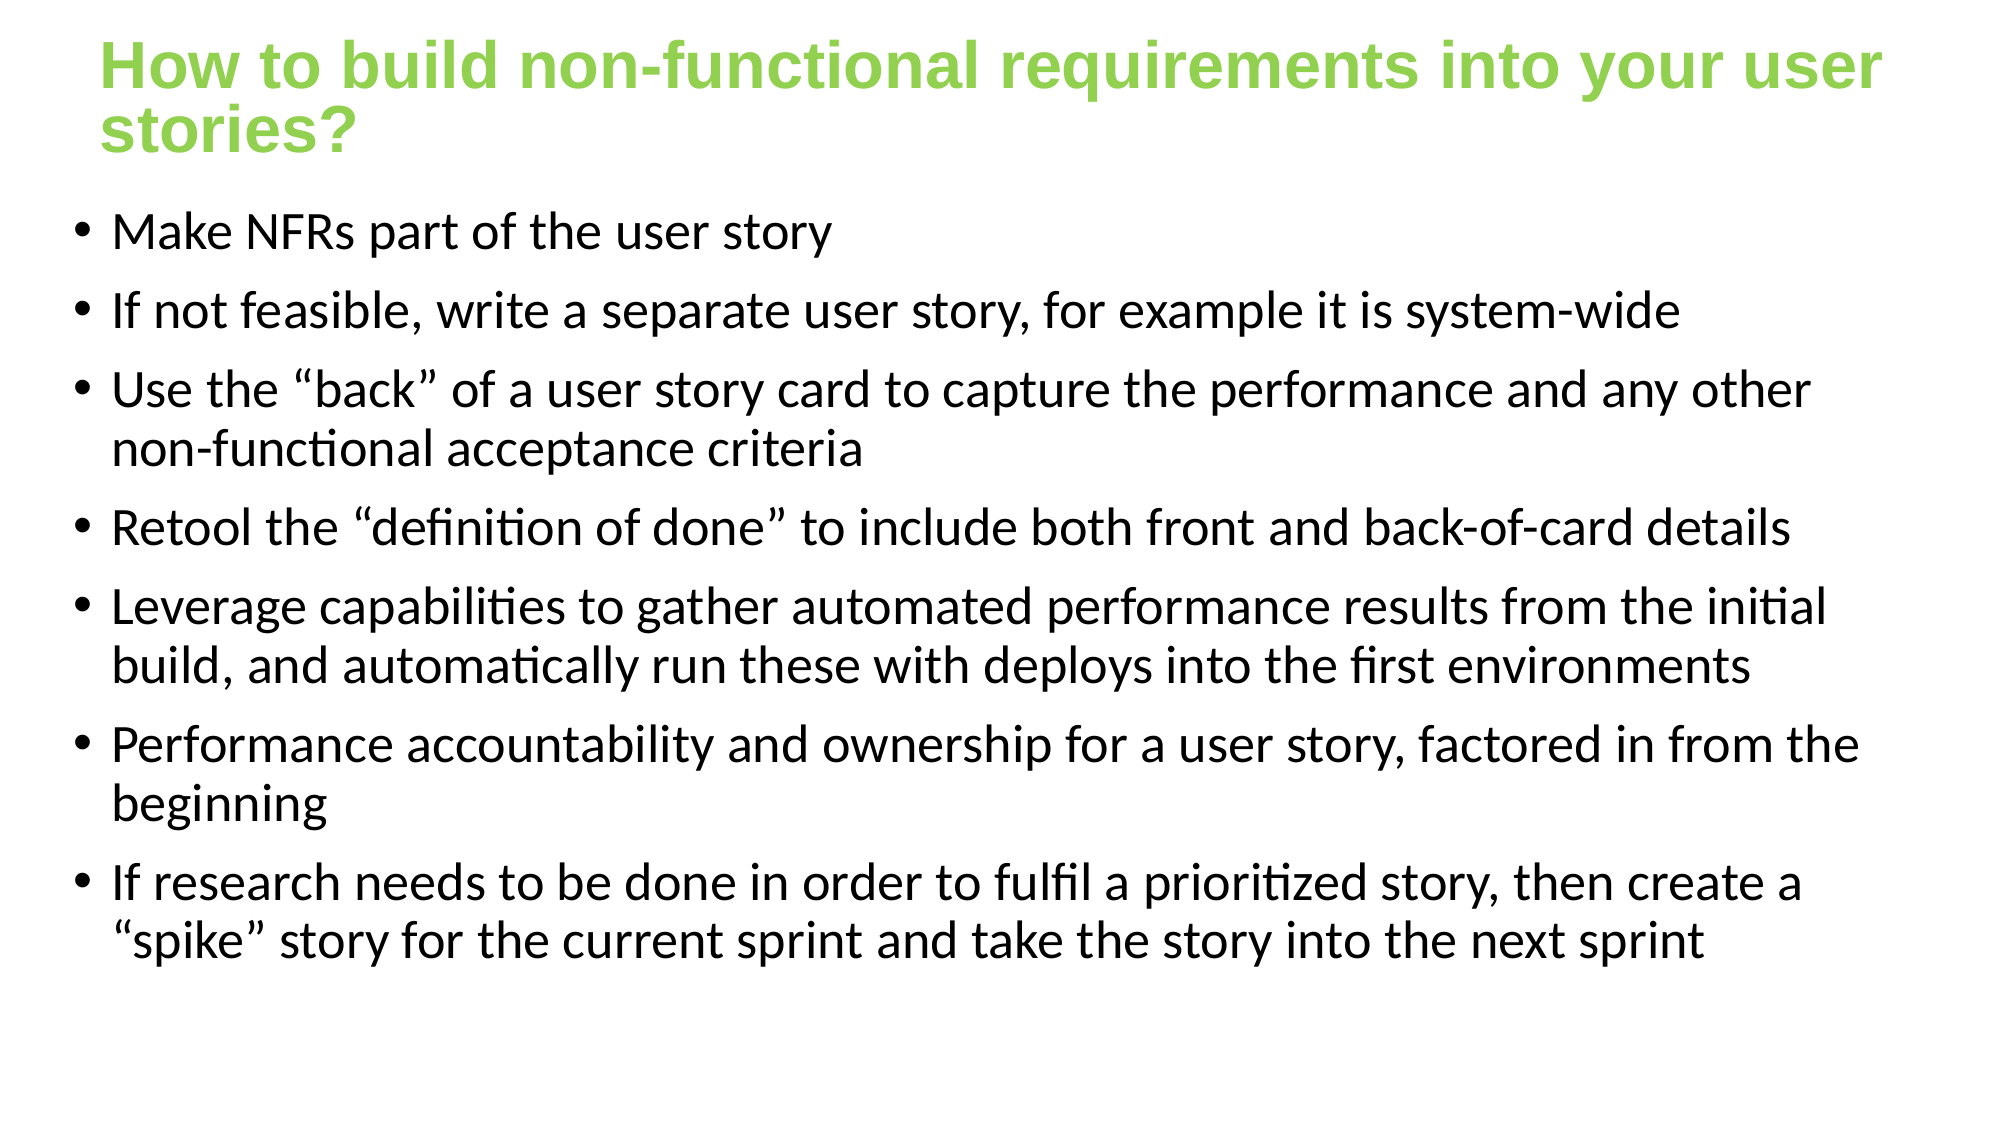

How to build non-functional requirements into your user stories?
Make NFRs part of the user story
If not feasible, write a separate user story, for example it is system-wide
Use the “back” of a user story card to capture the performance and any other non-functional acceptance criteria
Retool the “definition of done” to include both front and back-of-card details
Leverage capabilities to gather automated performance results from the initial build, and automatically run these with deploys into the first environments
Performance accountability and ownership for a user story, factored in from the beginning
If research needs to be done in order to fulfil a prioritized story, then create a “spike” story for the current sprint and take the story into the next sprint